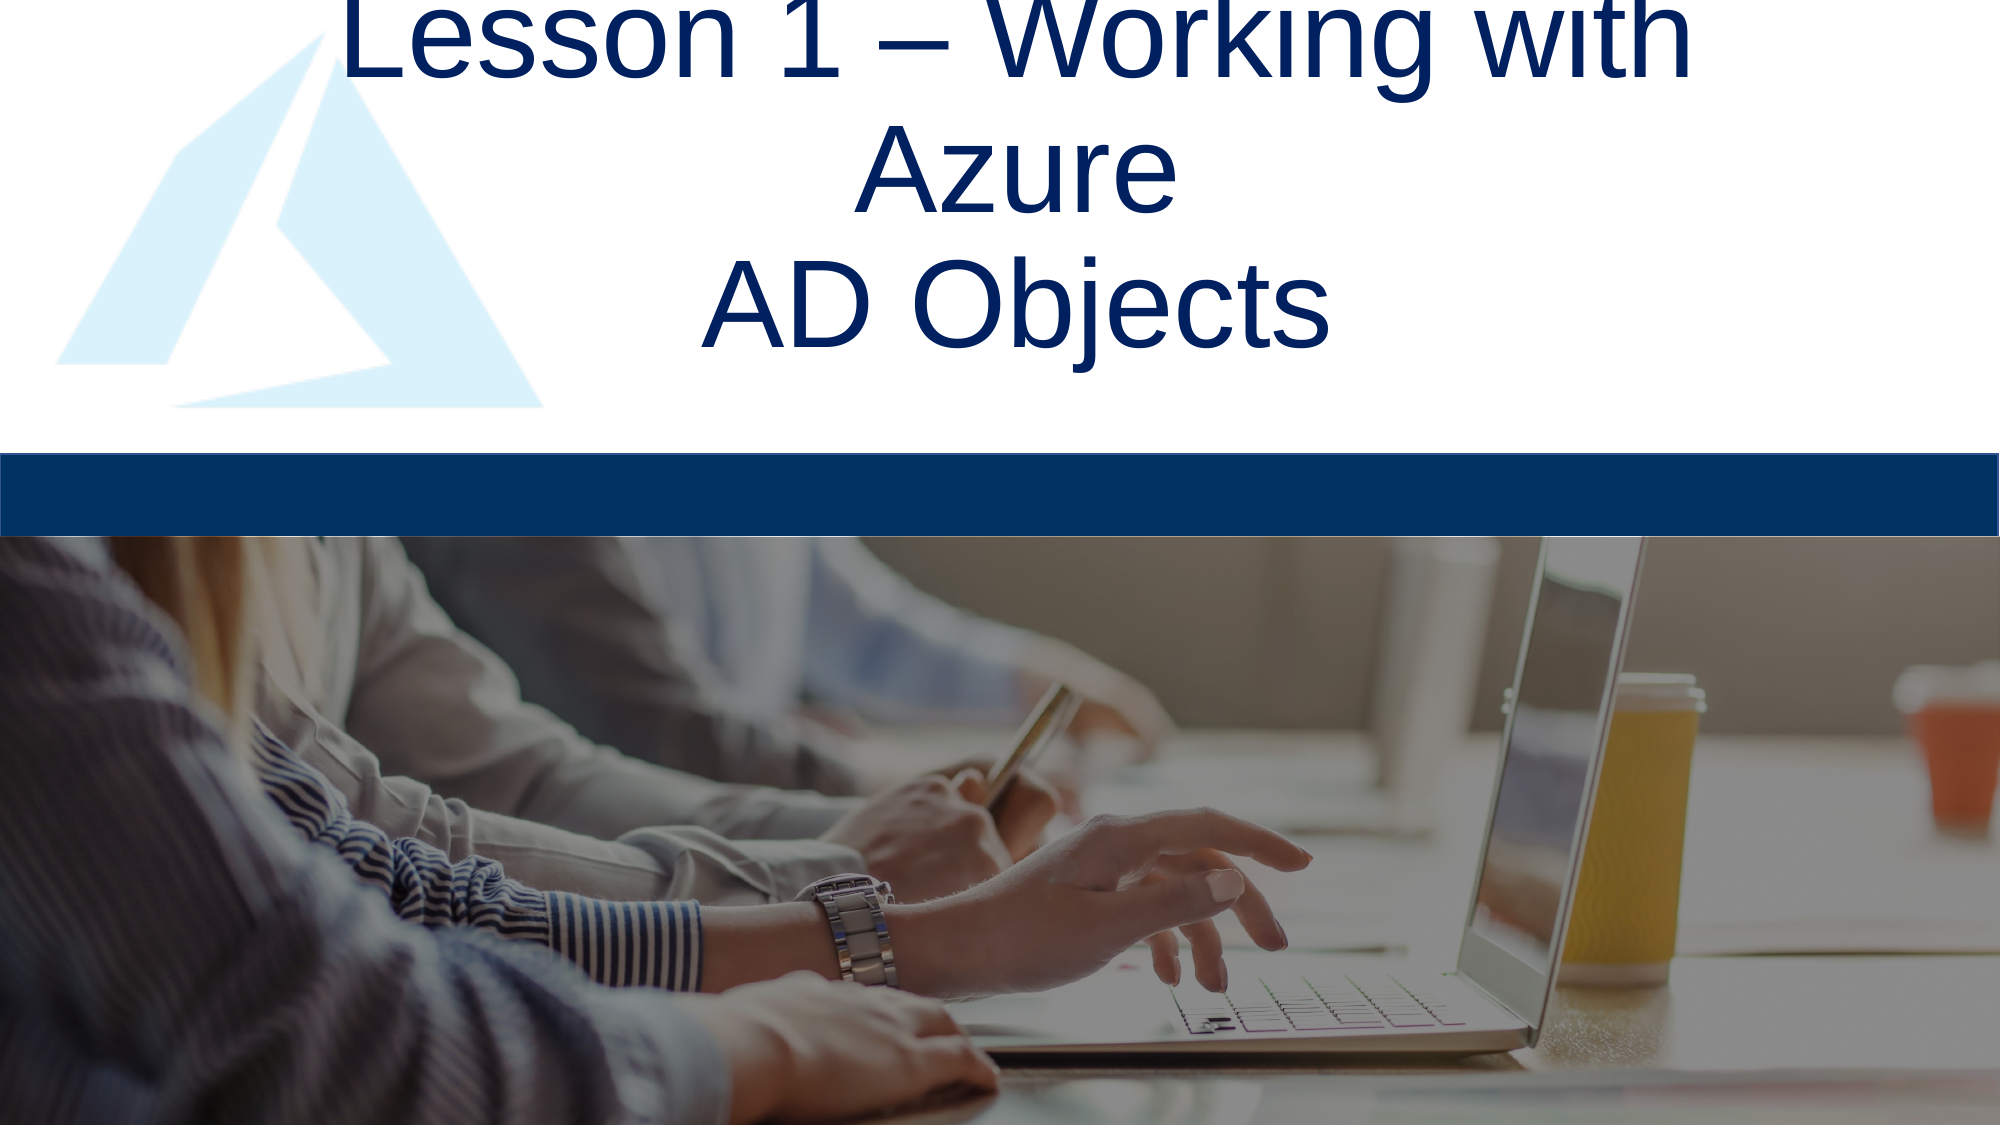

# Lesson 1 – Working with Azure AD Objects